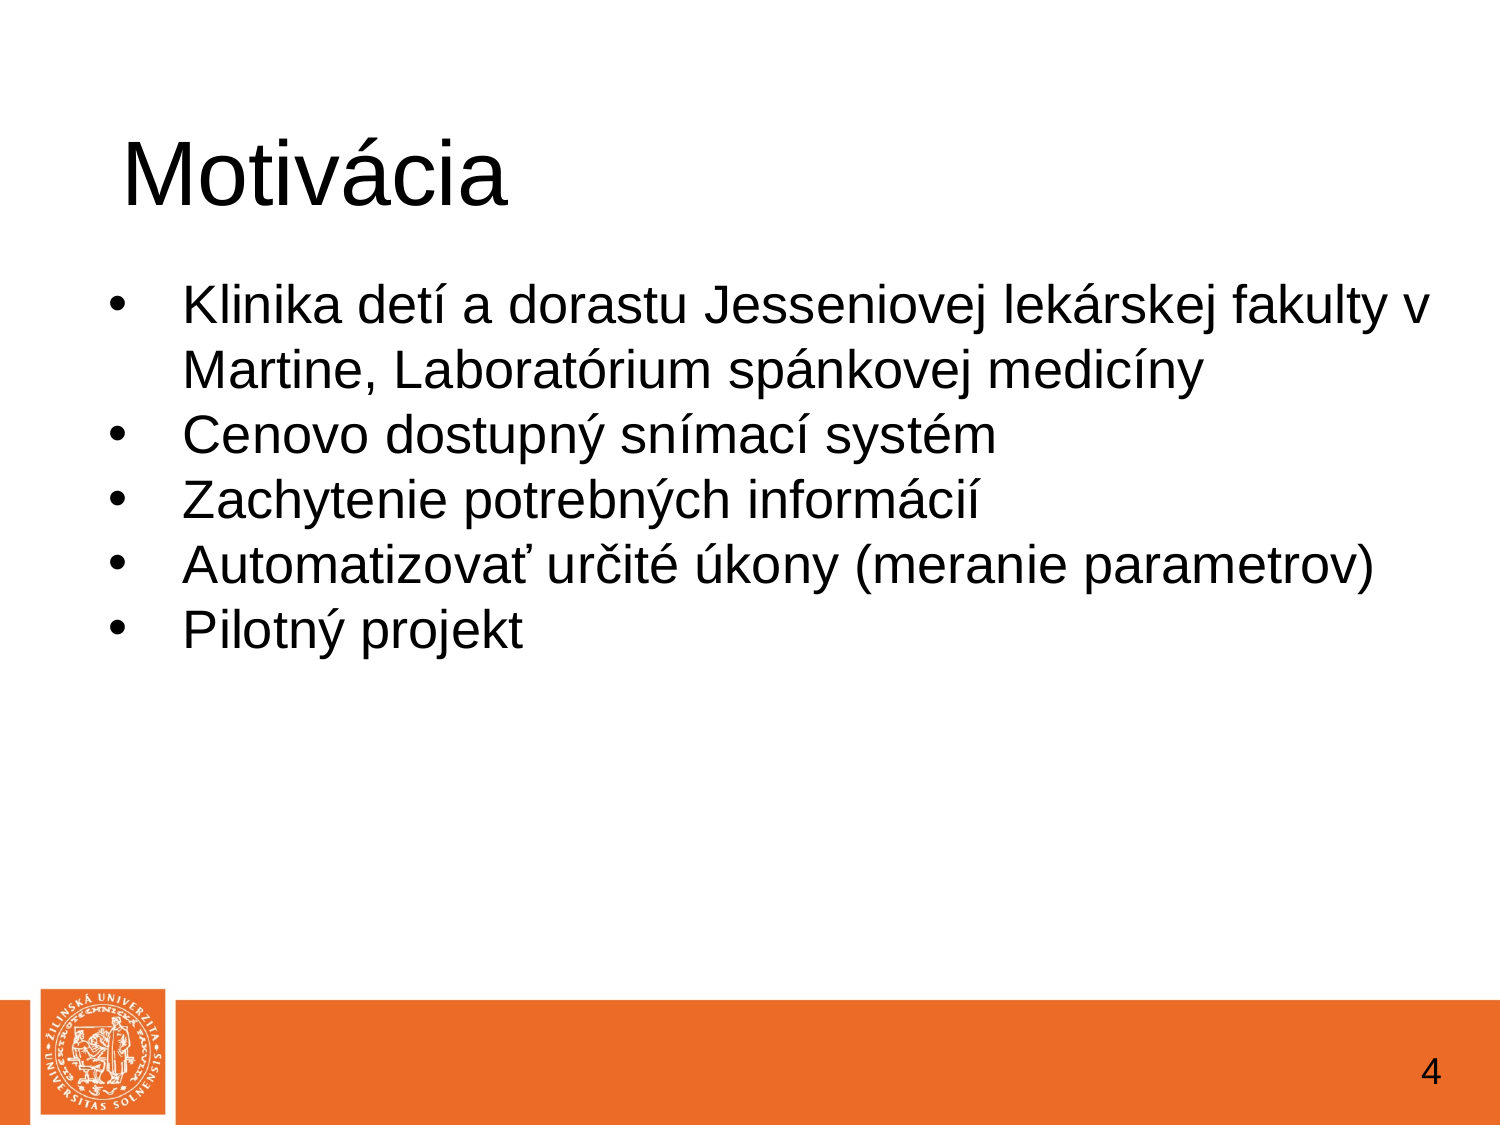

Motivácia
Klinika detí a dorastu Jesseniovej lekárskej fakulty v Martine, Laboratórium spánkovej medicíny
Cenovo dostupný snímací systém
Zachytenie potrebných informácií
Automatizovať určité úkony (meranie parametrov)
Pilotný projekt

4